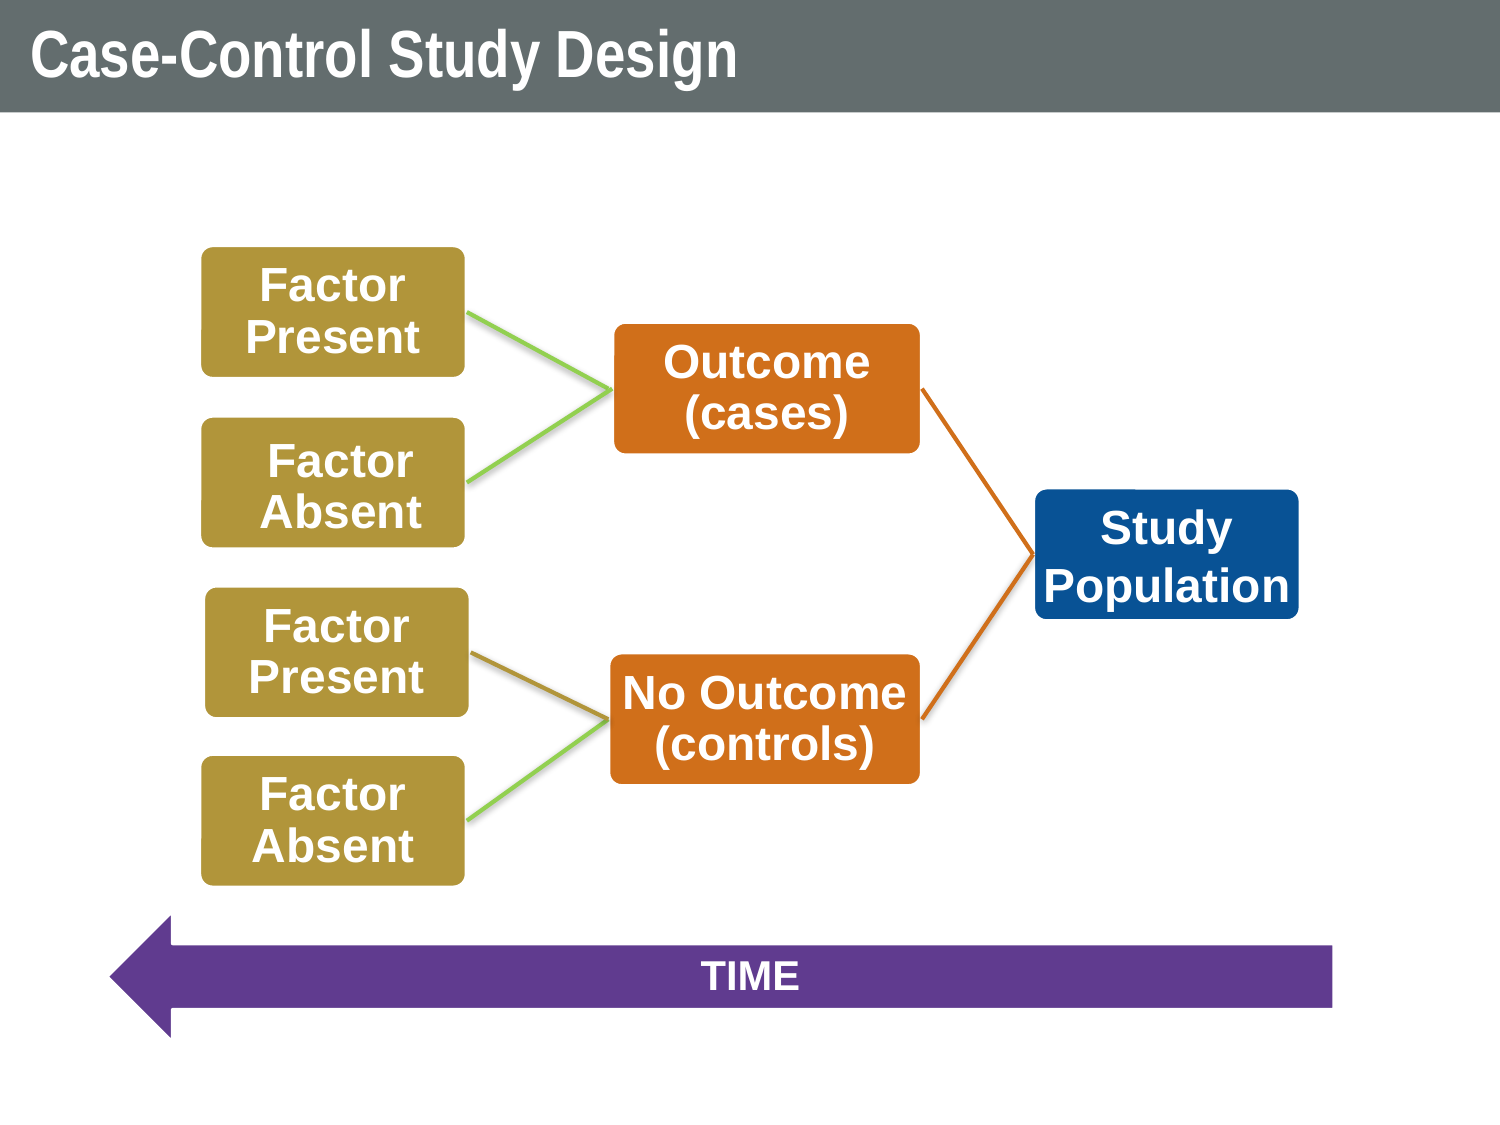

# Case-Control Study Design

Factor Present

Outcome (cases)

Factor Absent

Study
Population

Factor Present

No Outcome (controls)

Factor Absent
TIME